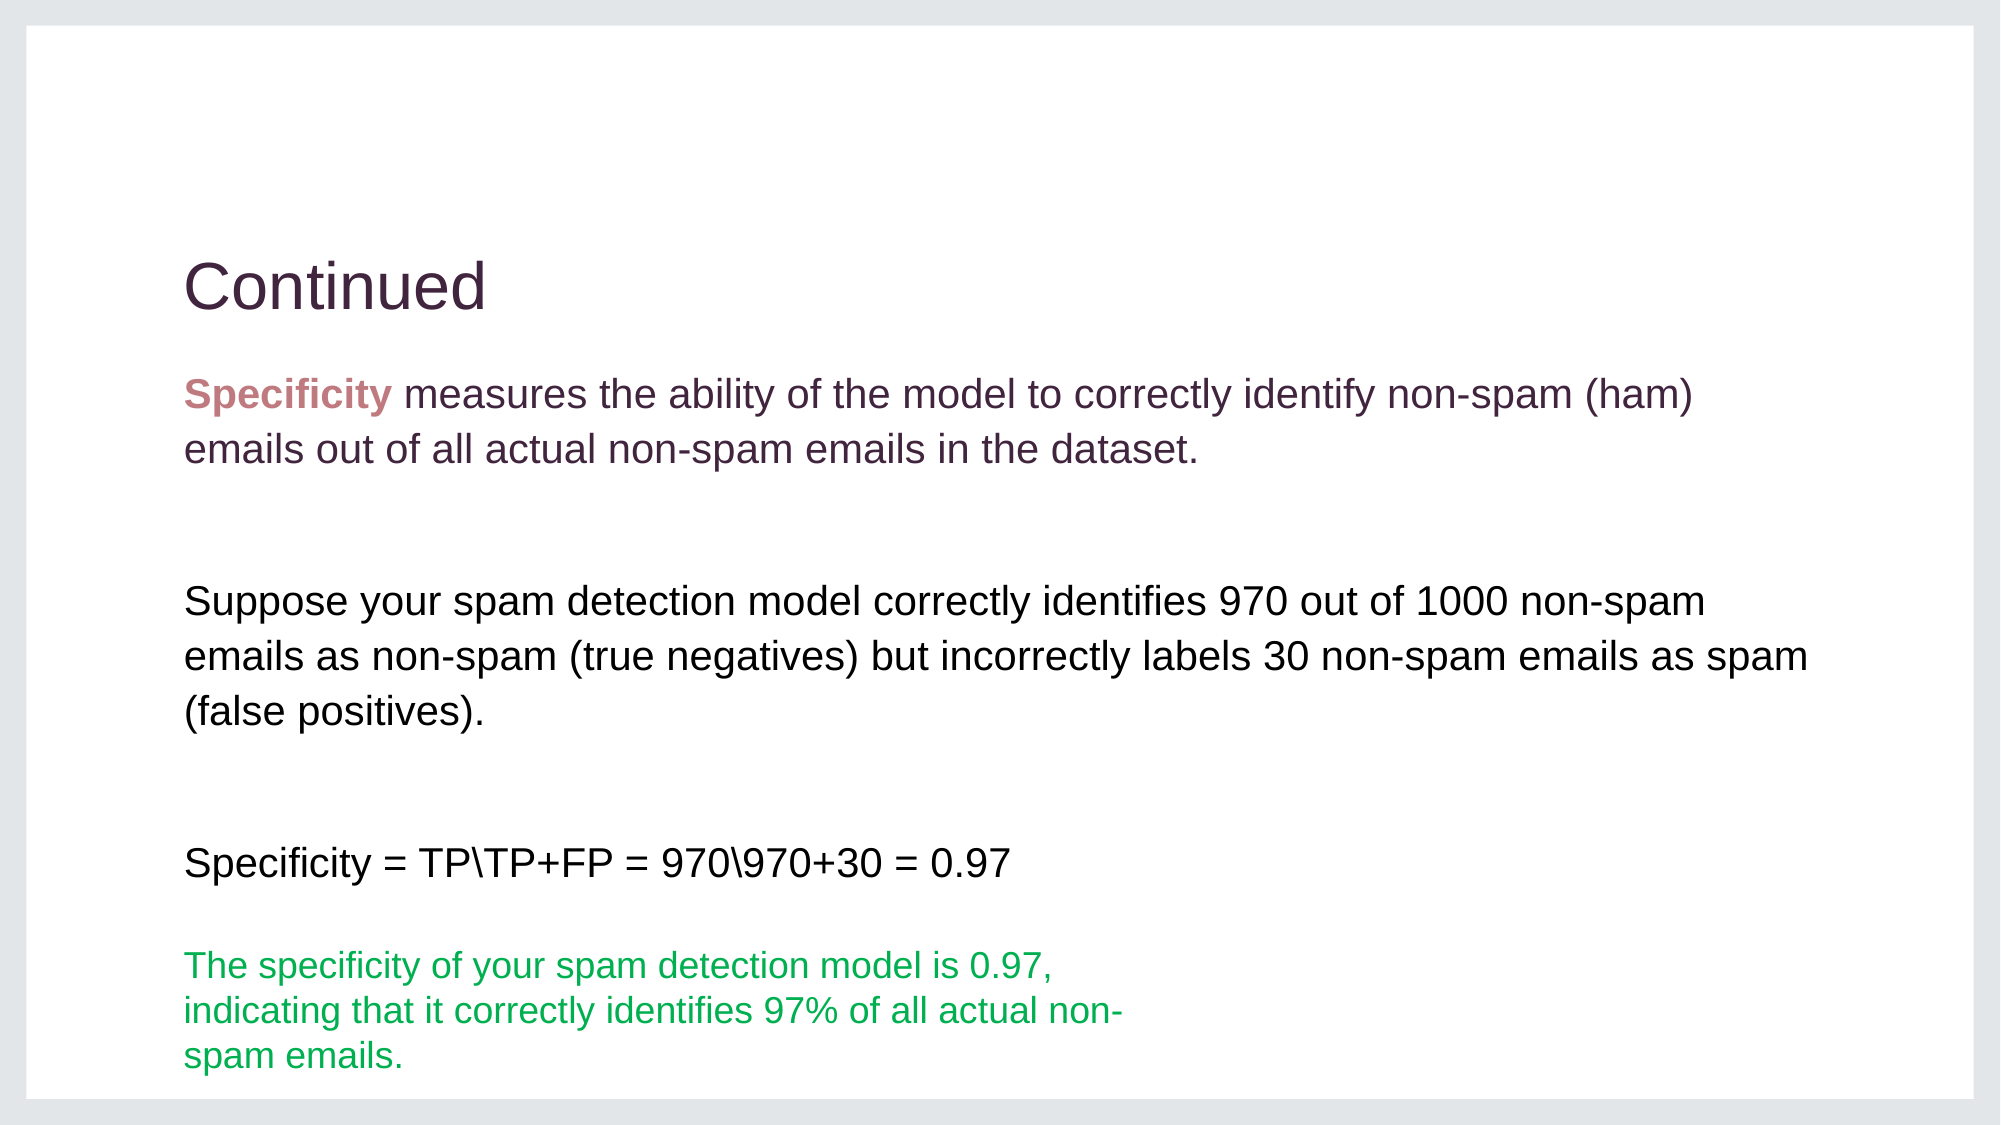

# Continued
Specificity measures the ability of the model to correctly identify non-spam (ham) emails out of all actual non-spam emails in the dataset.

Suppose your spam detection model correctly identifies 970 out of 1000 non-spam emails as non-spam (true negatives) but incorrectly labels 30 non-spam emails as spam (false positives).

Specificity = TP\TP+FP = 970\970+30 = 0.97
The specificity of your spam detection model is 0.97, indicating that it correctly identifies 97% of all actual non-spam emails.